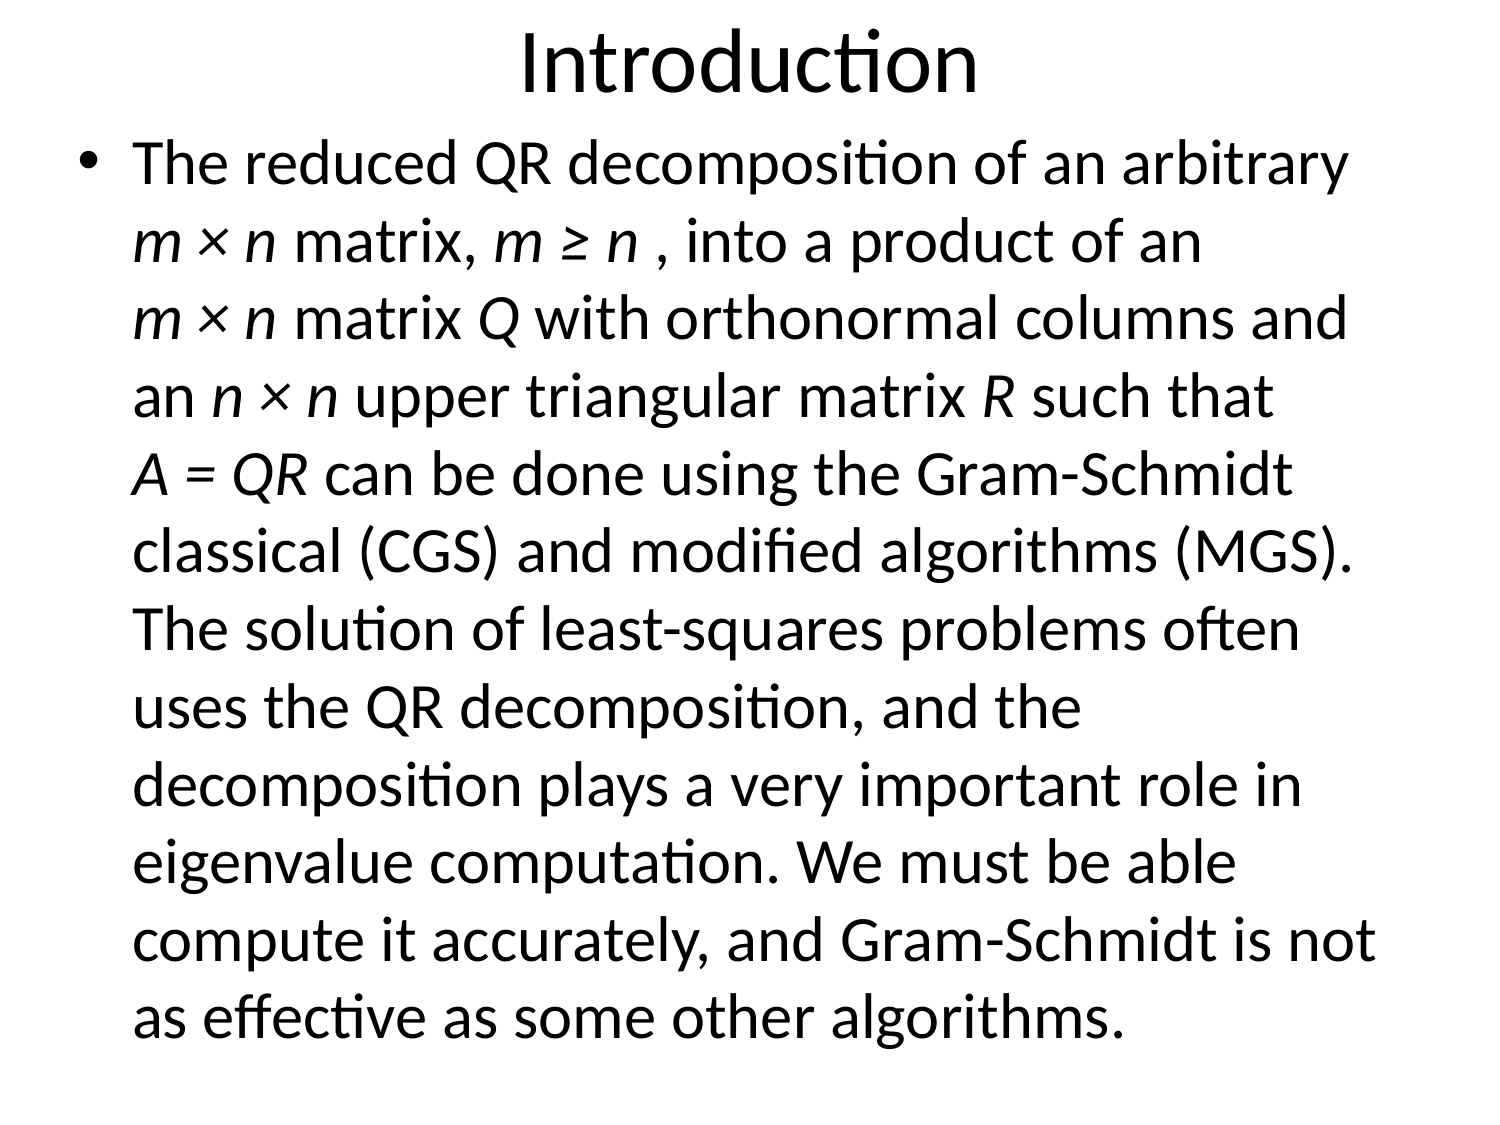

# Introduction
The reduced QR decomposition of an arbitrary m × n matrix, m ≥ n , into a product of an
m × n matrix Q with orthonormal columns and an n × n upper triangular matrix R such that
A = QR can be done using the Gram-Schmidt classical (CGS) and modified algorithms (MGS). The solution of least-squares problems often uses the QR decomposition, and the decomposition plays a very important role in eigenvalue computation. We must be able compute it accurately, and Gram-Schmidt is not as effective as some other algorithms.